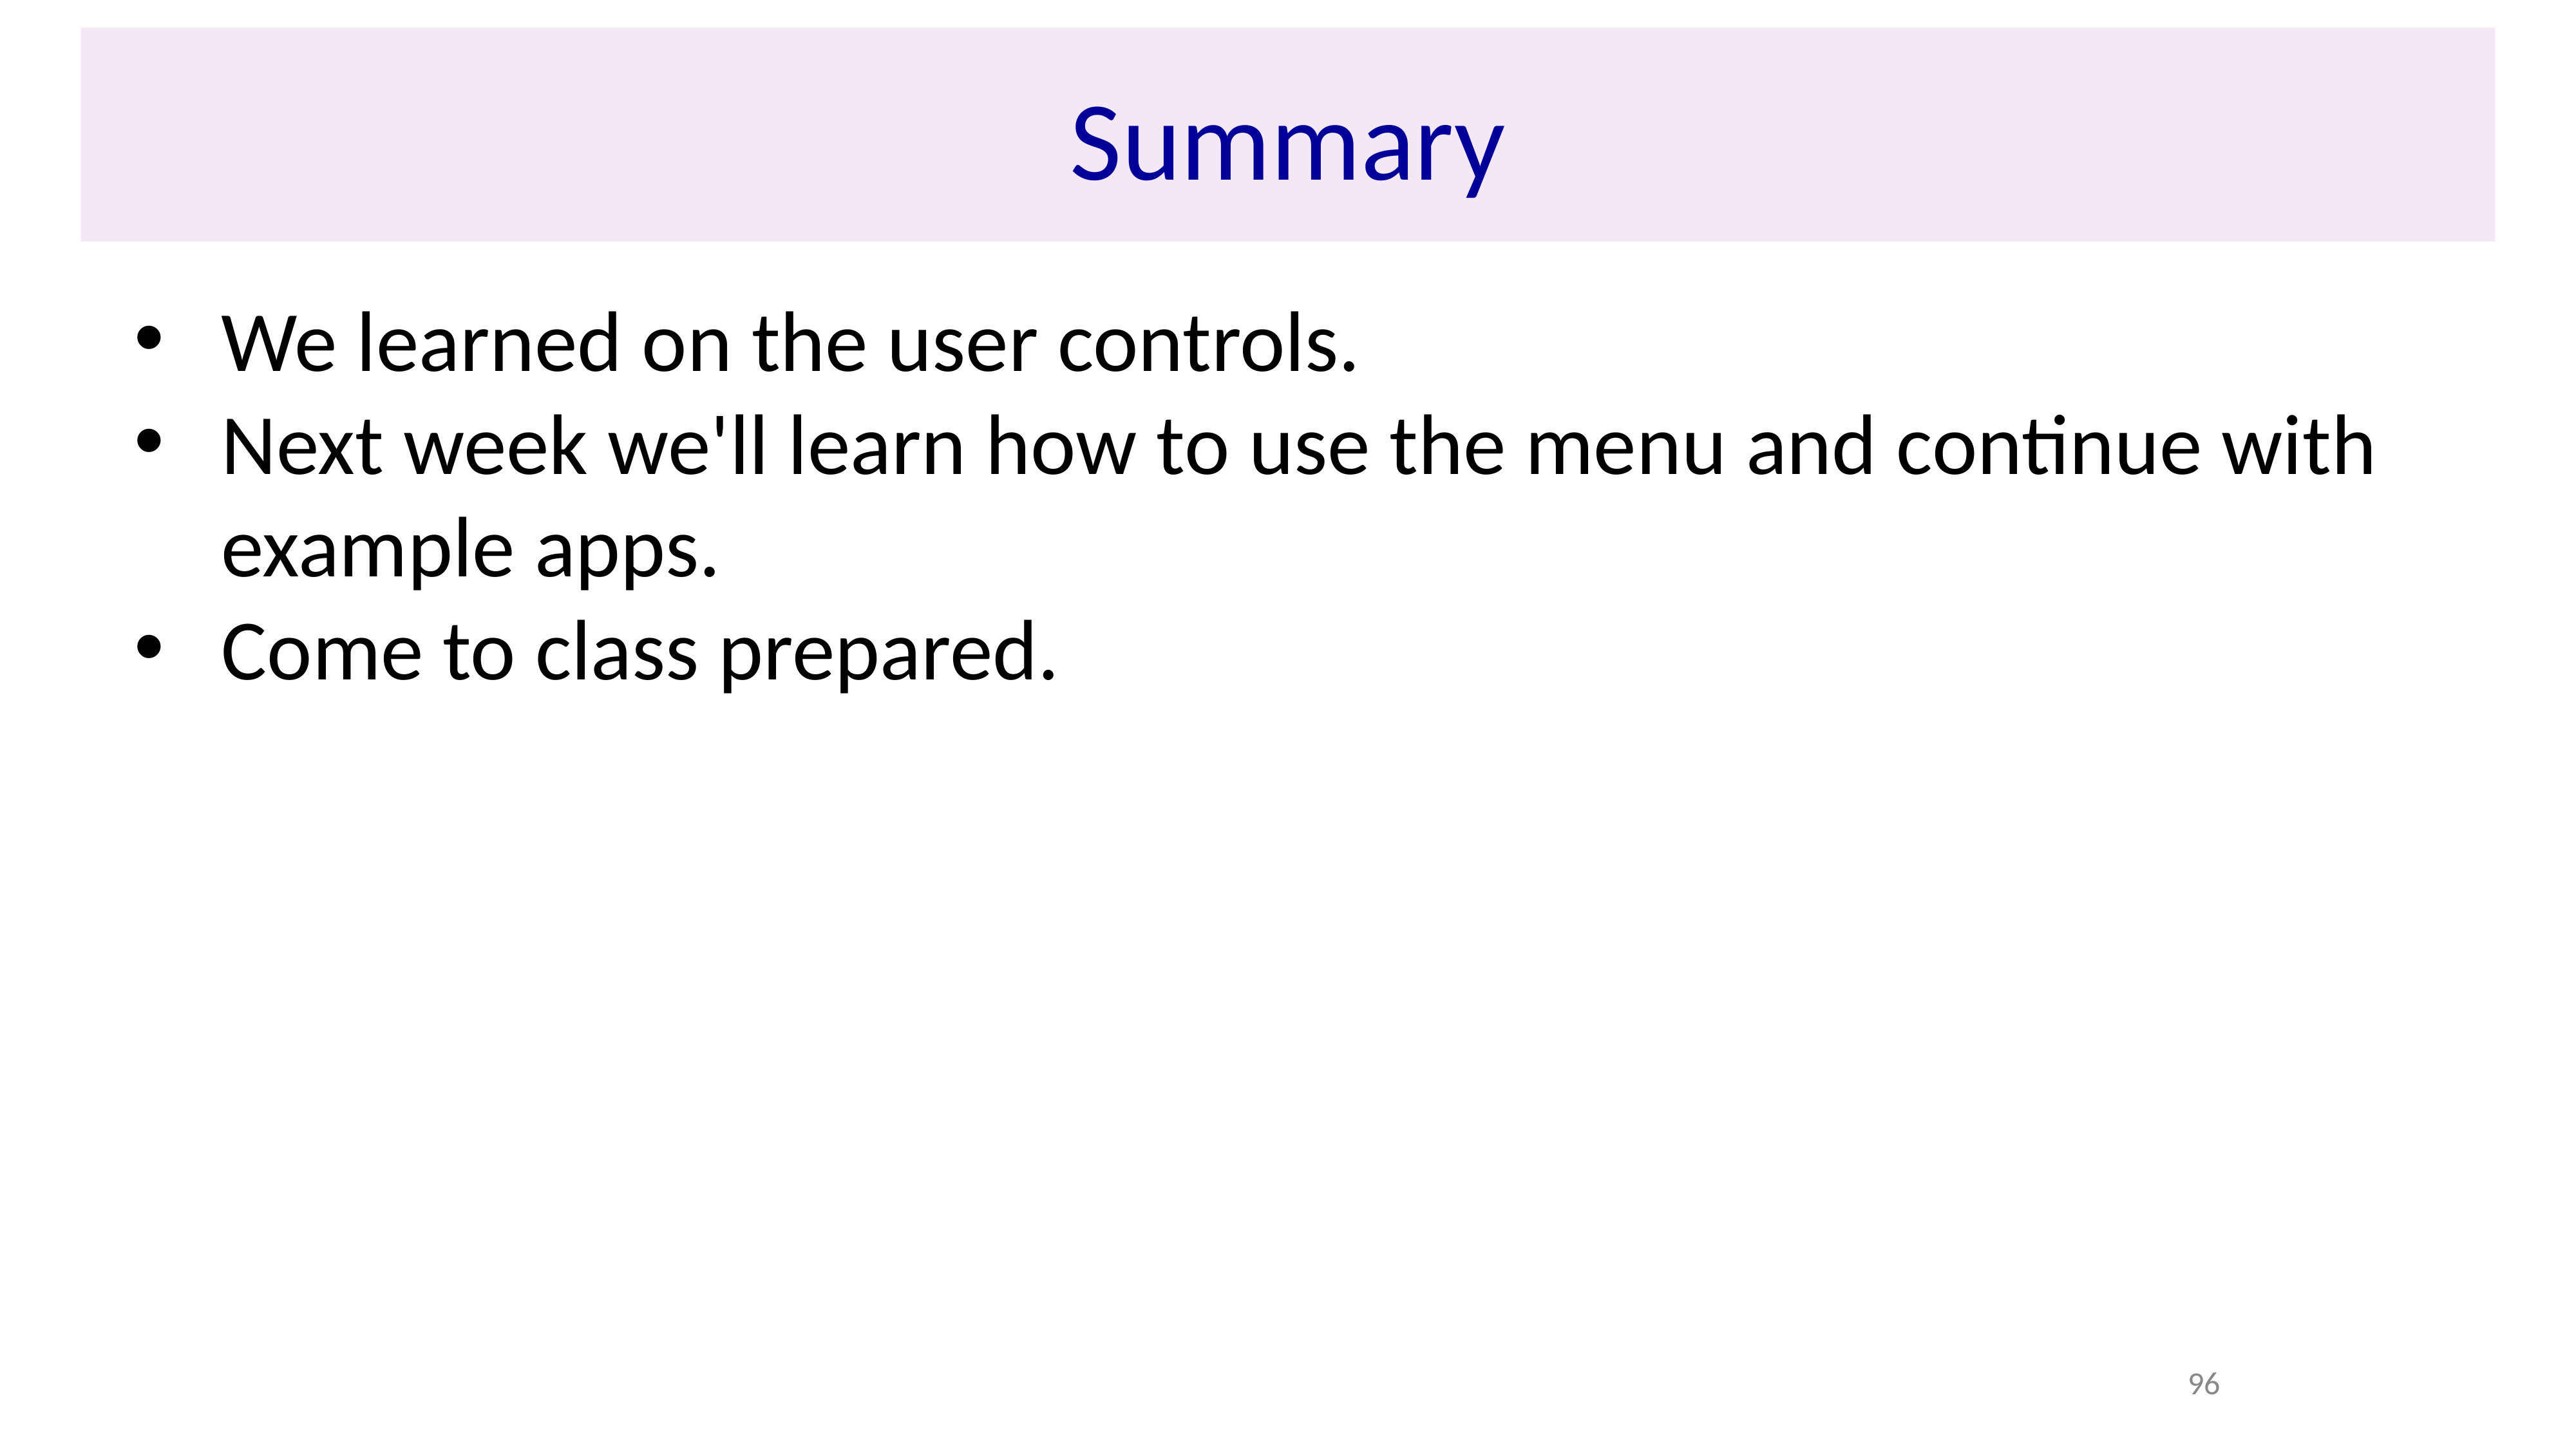

# Summary
We learned on the user controls.
Next week we'll learn how to use the menu and continue with example apps.
Come to class prepared.
96